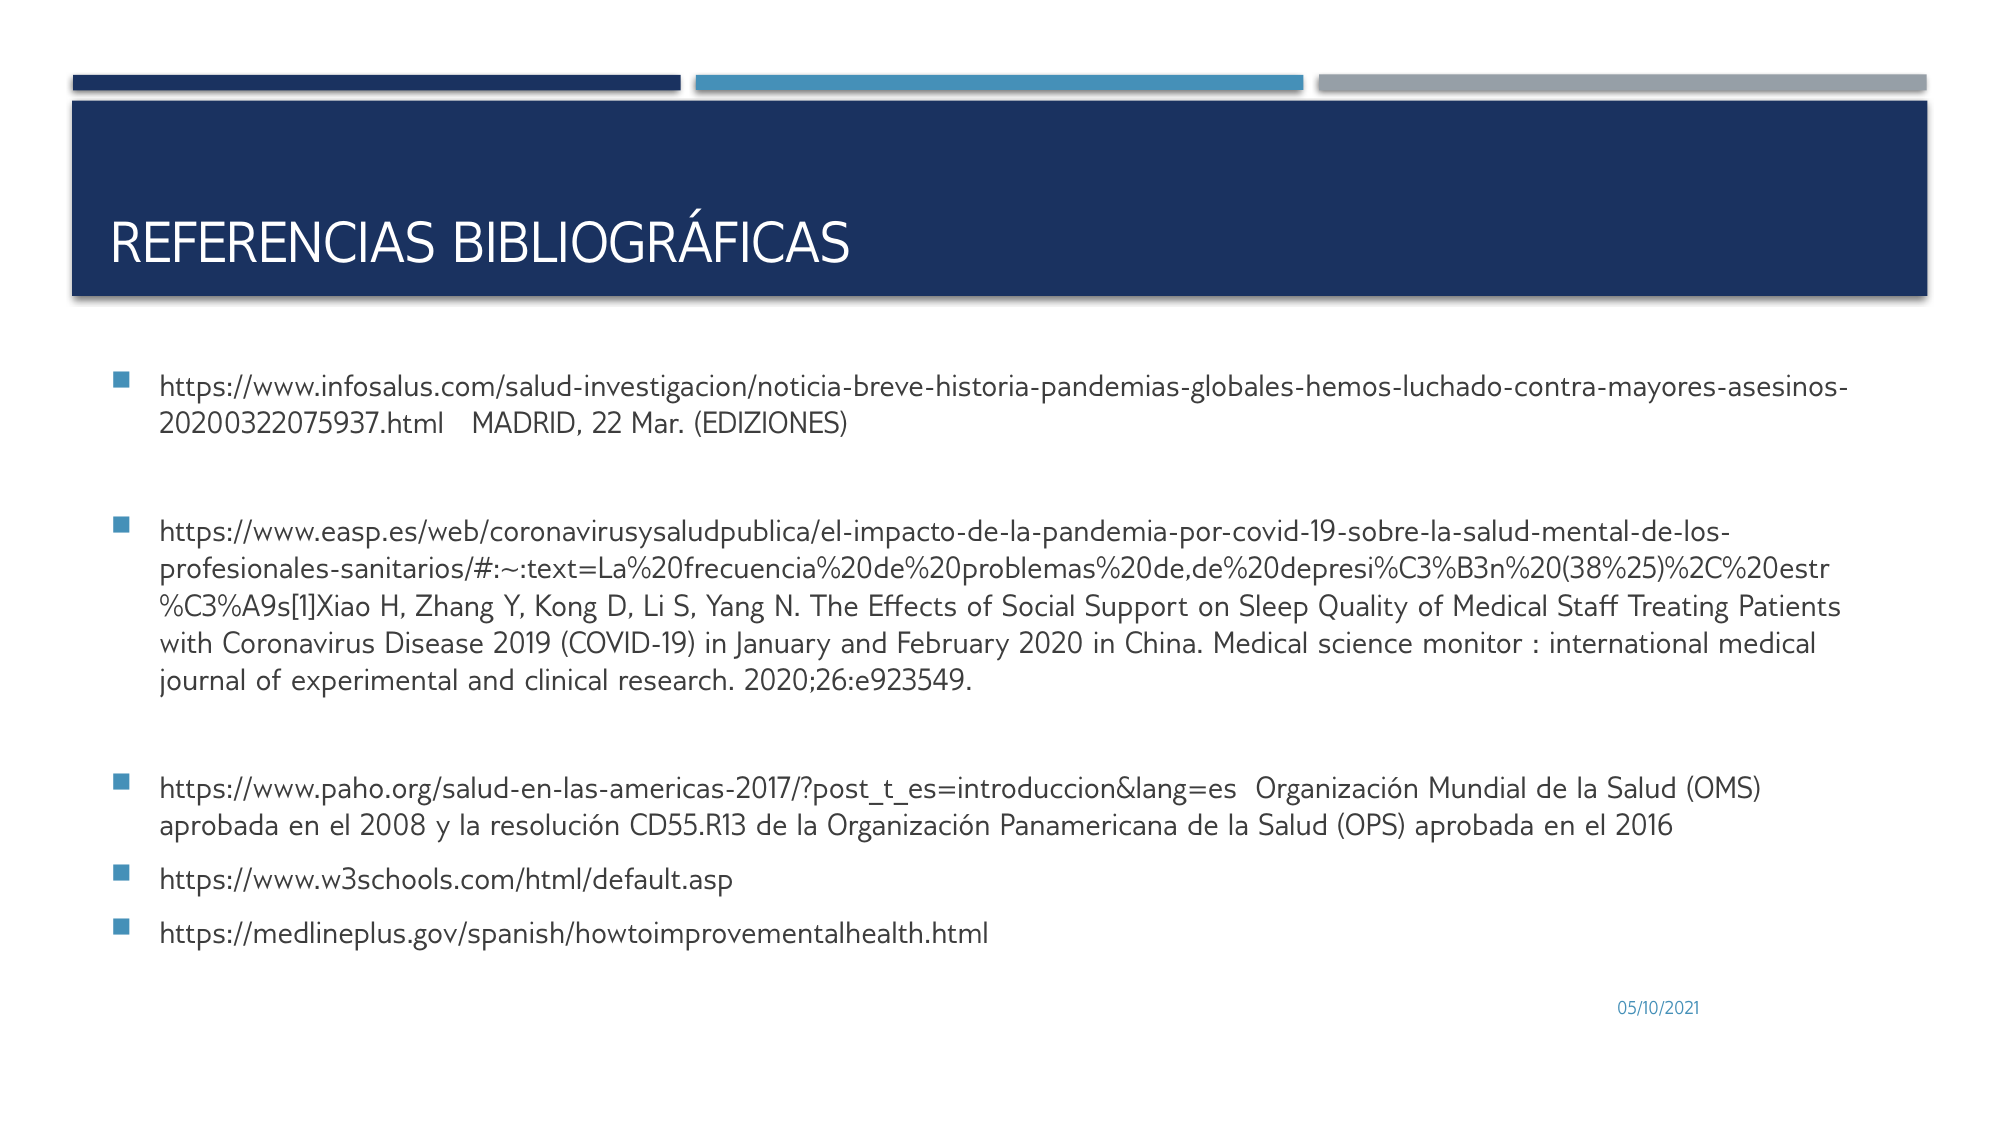

# Referencias bibliográficas
https://www.infosalus.com/salud-investigacion/noticia-breve-historia-pandemias-globales-hemos-luchado-contra-mayores-asesinos-20200322075937.html   MADRID, 22 Mar. (EDIZIONES)

https://www.easp.es/web/coronavirusysaludpublica/el-impacto-de-la-pandemia-por-covid-19-sobre-la-salud-mental-de-los-profesionales-sanitarios/#:~:text=La%20frecuencia%20de%20problemas%20de,de%20depresi%C3%B3n%20(38%25)%2C%20estr%C3%A9s[1]Xiao H, Zhang Y, Kong D, Li S, Yang N. The Effects of Social Support on Sleep Quality of Medical Staff Treating Patients with Coronavirus Disease 2019 (COVID-19) in January and February 2020 in China. Medical science monitor : international medical journal of experimental and clinical research. 2020;26:e923549.

https://www.paho.org/salud-en-las-americas-2017/?post_t_es=introduccion&lang=es  Organización Mundial de la Salud (OMS) aprobada en el 2008 y la resolución CD55.R13 de la Organización Panamericana de la Salud (OPS) aprobada en el 2016
https://www.w3schools.com/html/default.asp
https://medlineplus.gov/spanish/howtoimprovementalhealth.html

05/10/2021